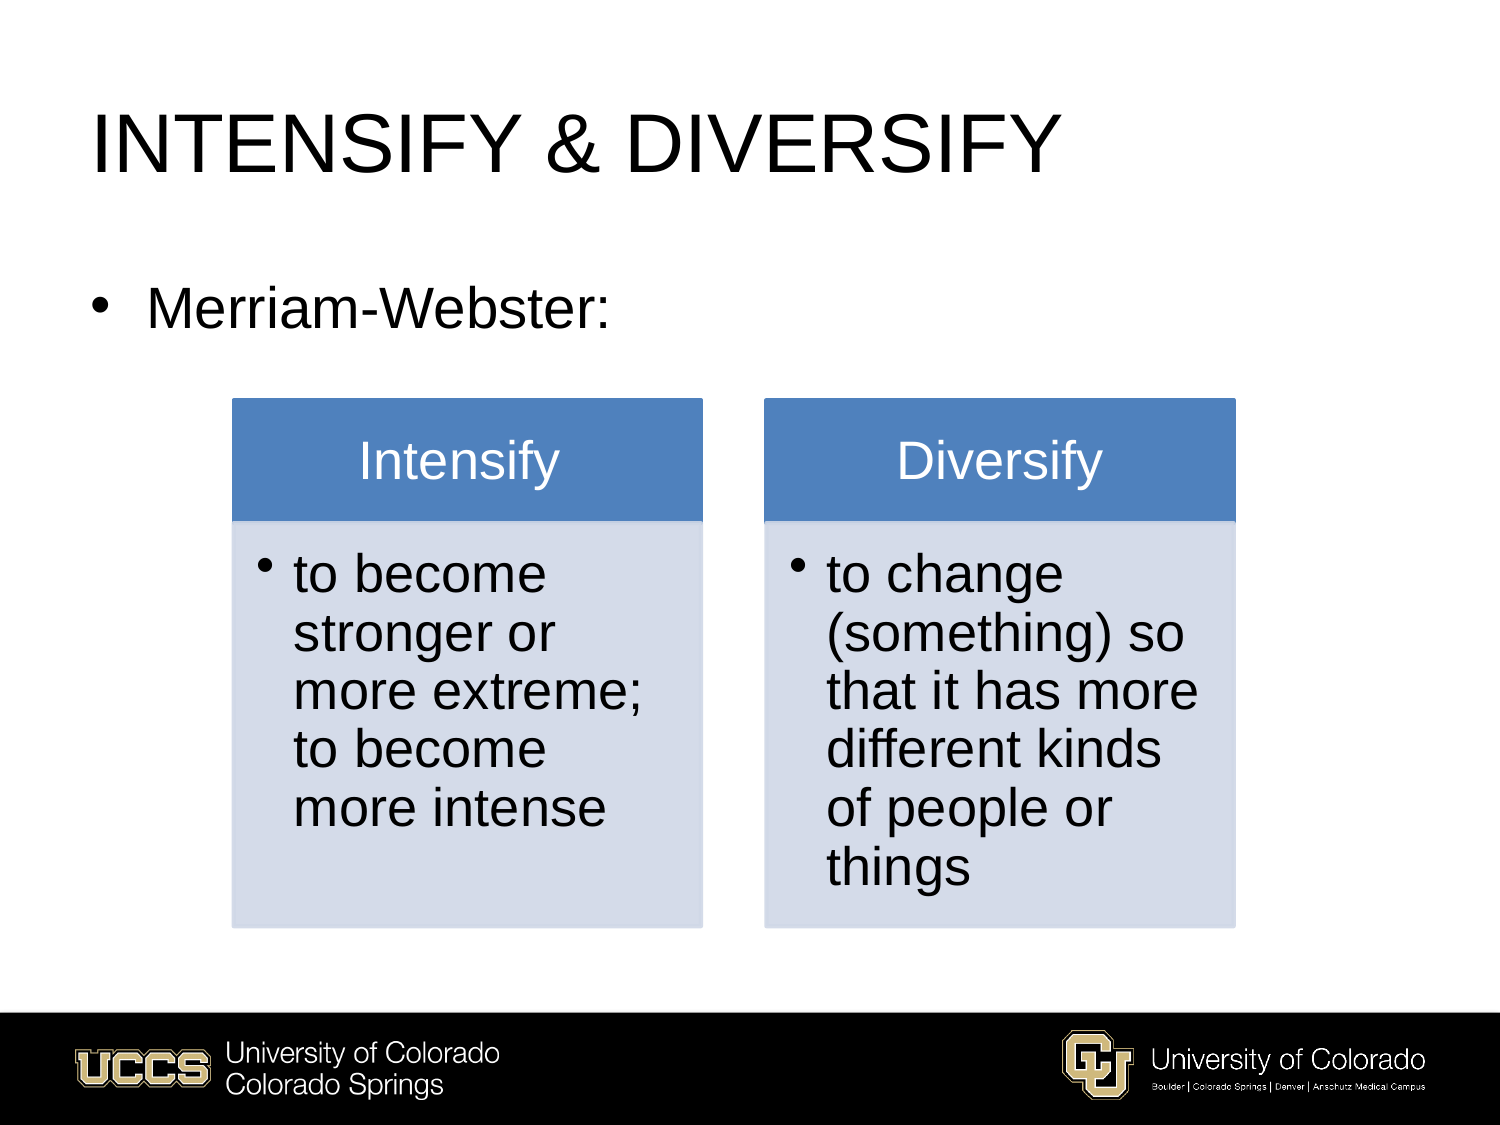

# INTENSIFY & DIVERSIFY
Merriam-Webster:
Intensify
to become stronger or more extreme; to become more intense
Diversify
to change (something) so that it has more different kinds of people or things